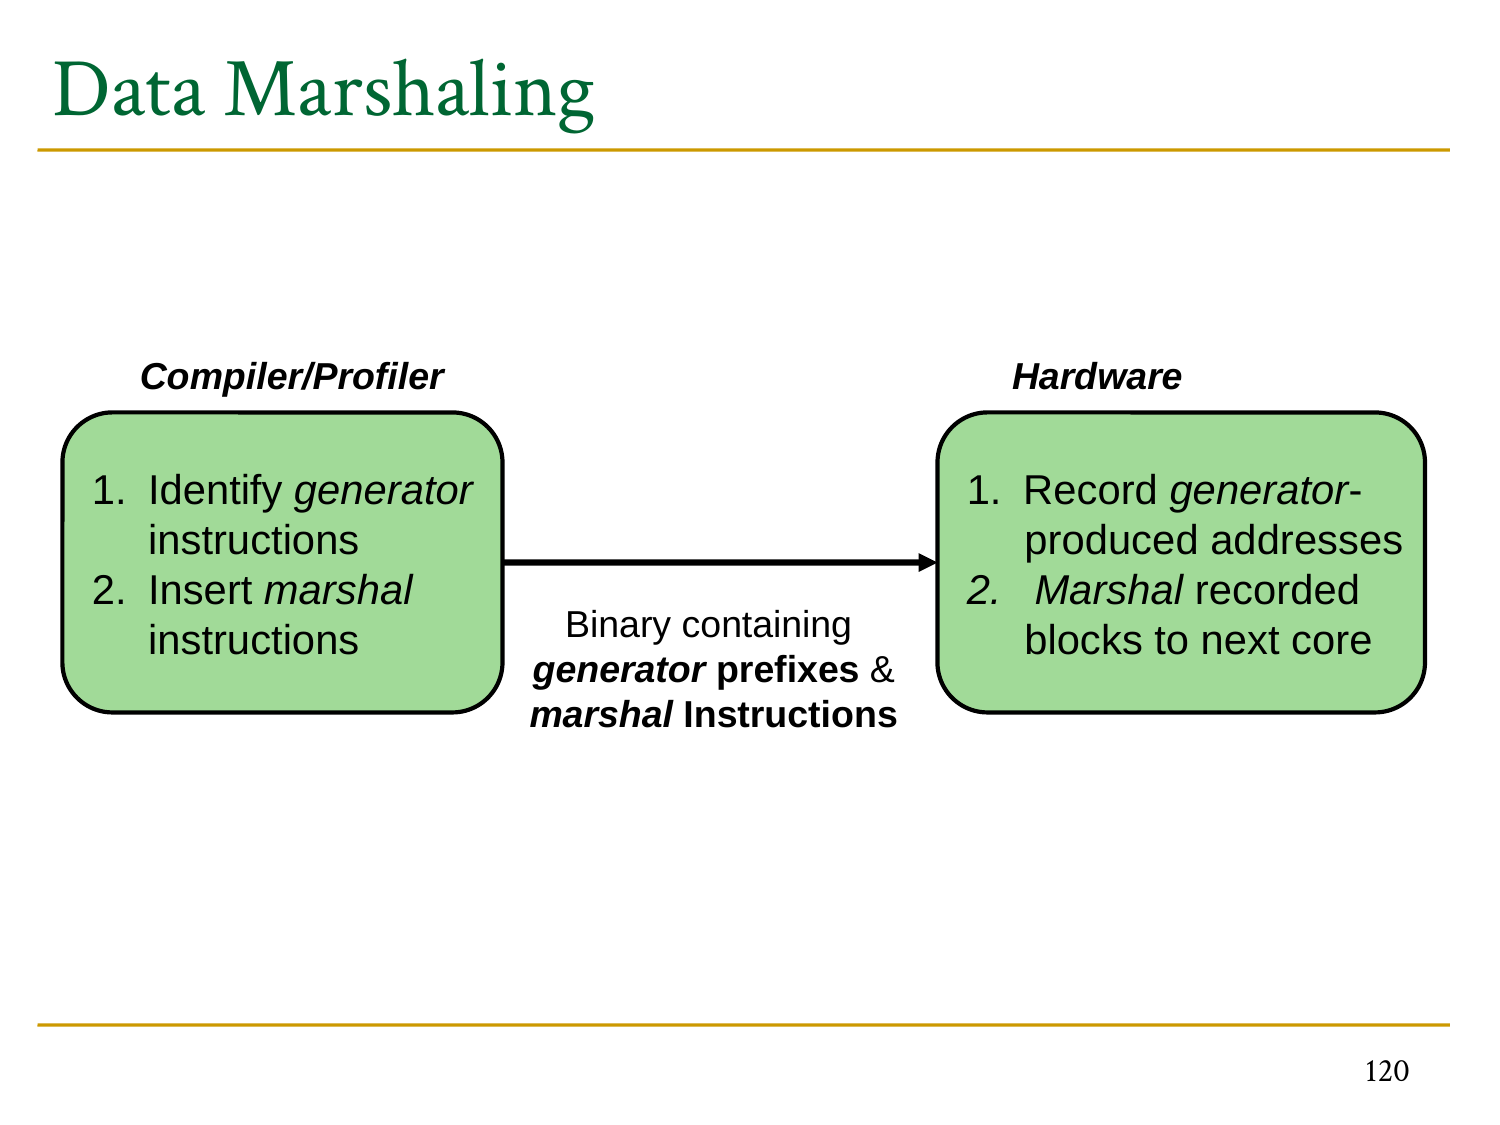

# Data Marshaling
Hardware
Compiler/Profiler
Identify generator
instructions
Insert marshal
instructions
Record generator-
     produced addresses
 Marshal recorded
     blocks to next core

Binary containing
generator prefixes & marshal Instructions
120